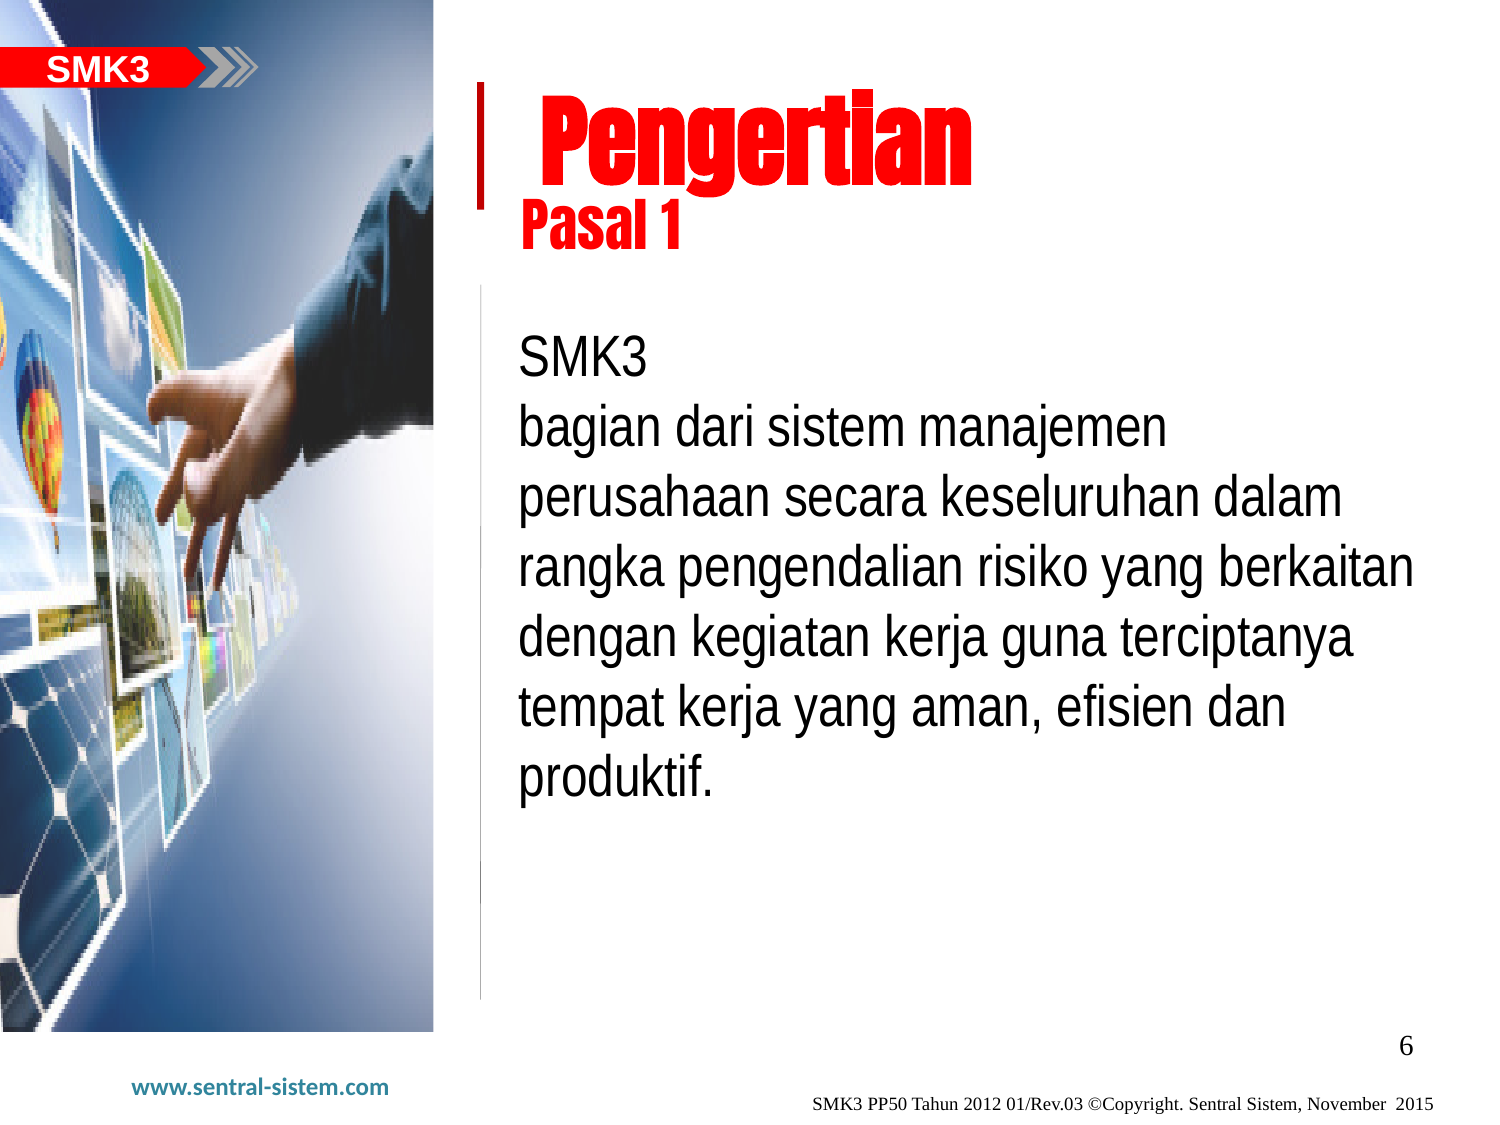

SMK3

Pengertian

Pasal 1
SMK3
bagian dari sistem manajemen perusahaan secara keseluruhan dalam rangka pengendalian risiko yang berkaitan dengan kegiatan kerja guna terciptanya tempat kerja yang aman, efisien dan produktif.
6
www.sentral-sistem.com
SMK3 PP50 Tahun 2012 01/Rev.03 ©Copyright. Sentral Sistem, November  2015